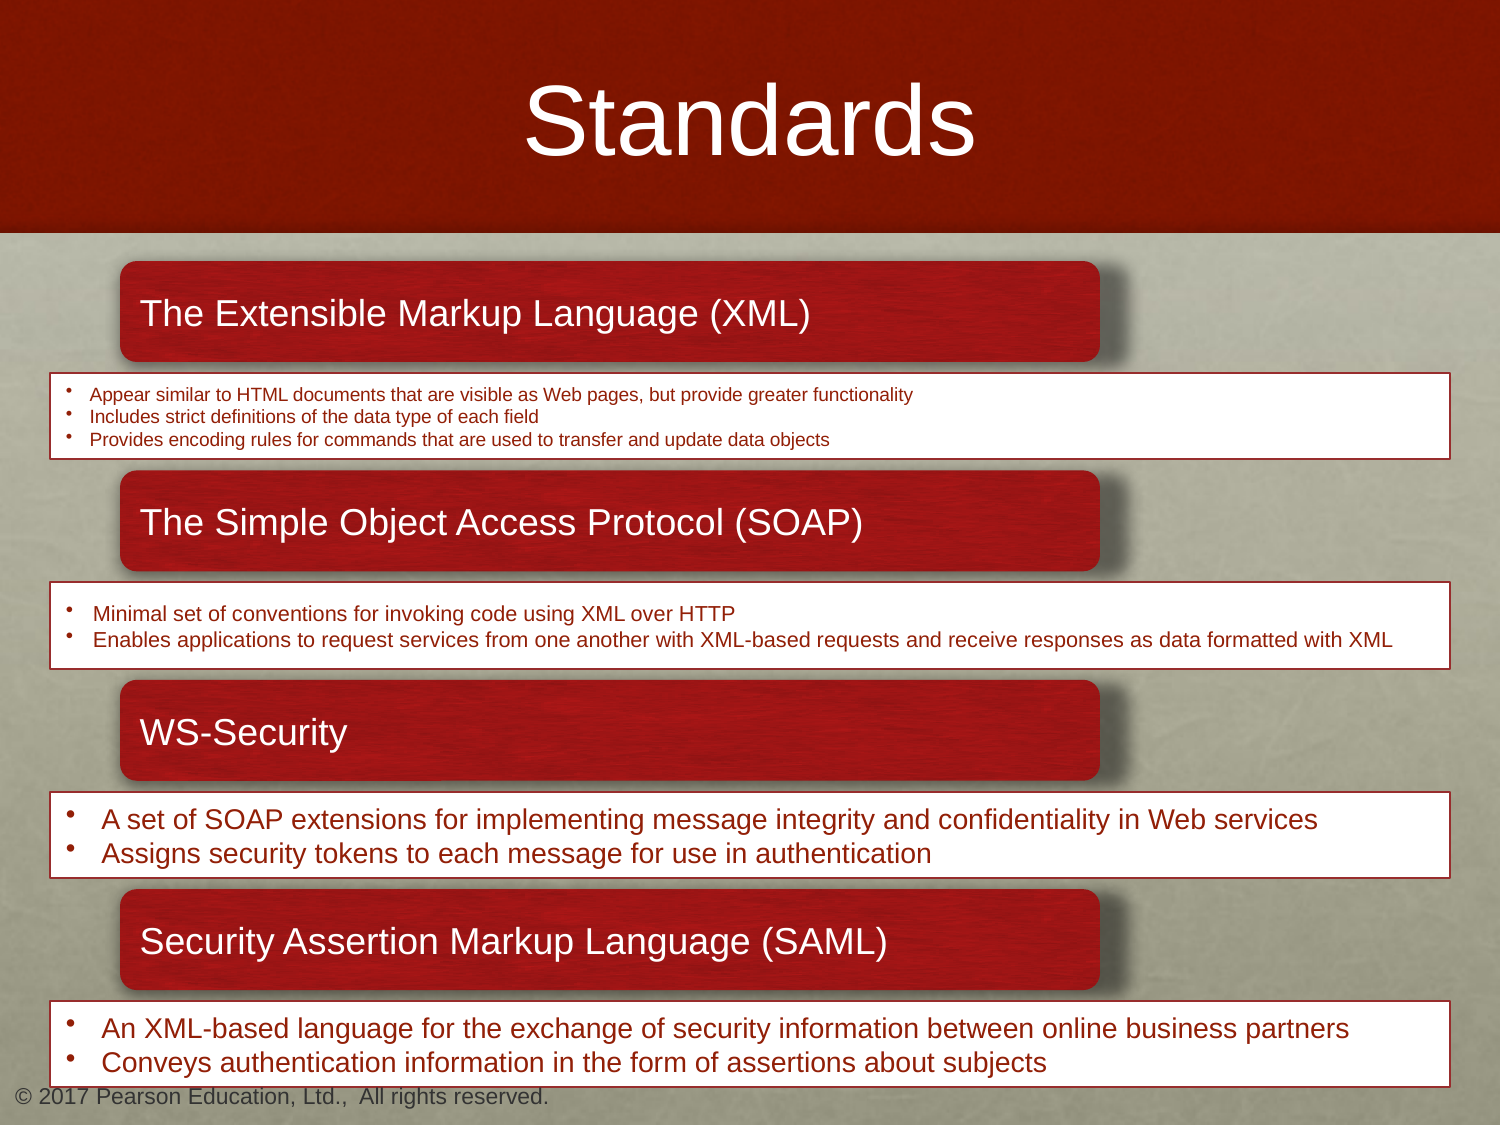

# Standards
The Extensible Markup Language (XML)
Appear similar to HTML documents that are visible as Web pages, but provide greater functionality
Includes strict definitions of the data type of each field
Provides encoding rules for commands that are used to transfer and update data objects
The Simple Object Access Protocol (SOAP)
Minimal set of conventions for invoking code using XML over HTTP
Enables applications to request services from one another with XML-based requests and receive responses as data formatted with XML
WS-Security
A set of SOAP extensions for implementing message integrity and confidentiality in Web services
Assigns security tokens to each message for use in authentication
Security Assertion Markup Language (SAML)
An XML-based language for the exchange of security information between online business partners
Conveys authentication information in the form of assertions about subjects
© 2017 Pearson Education, Ltd.,  All rights reserved.